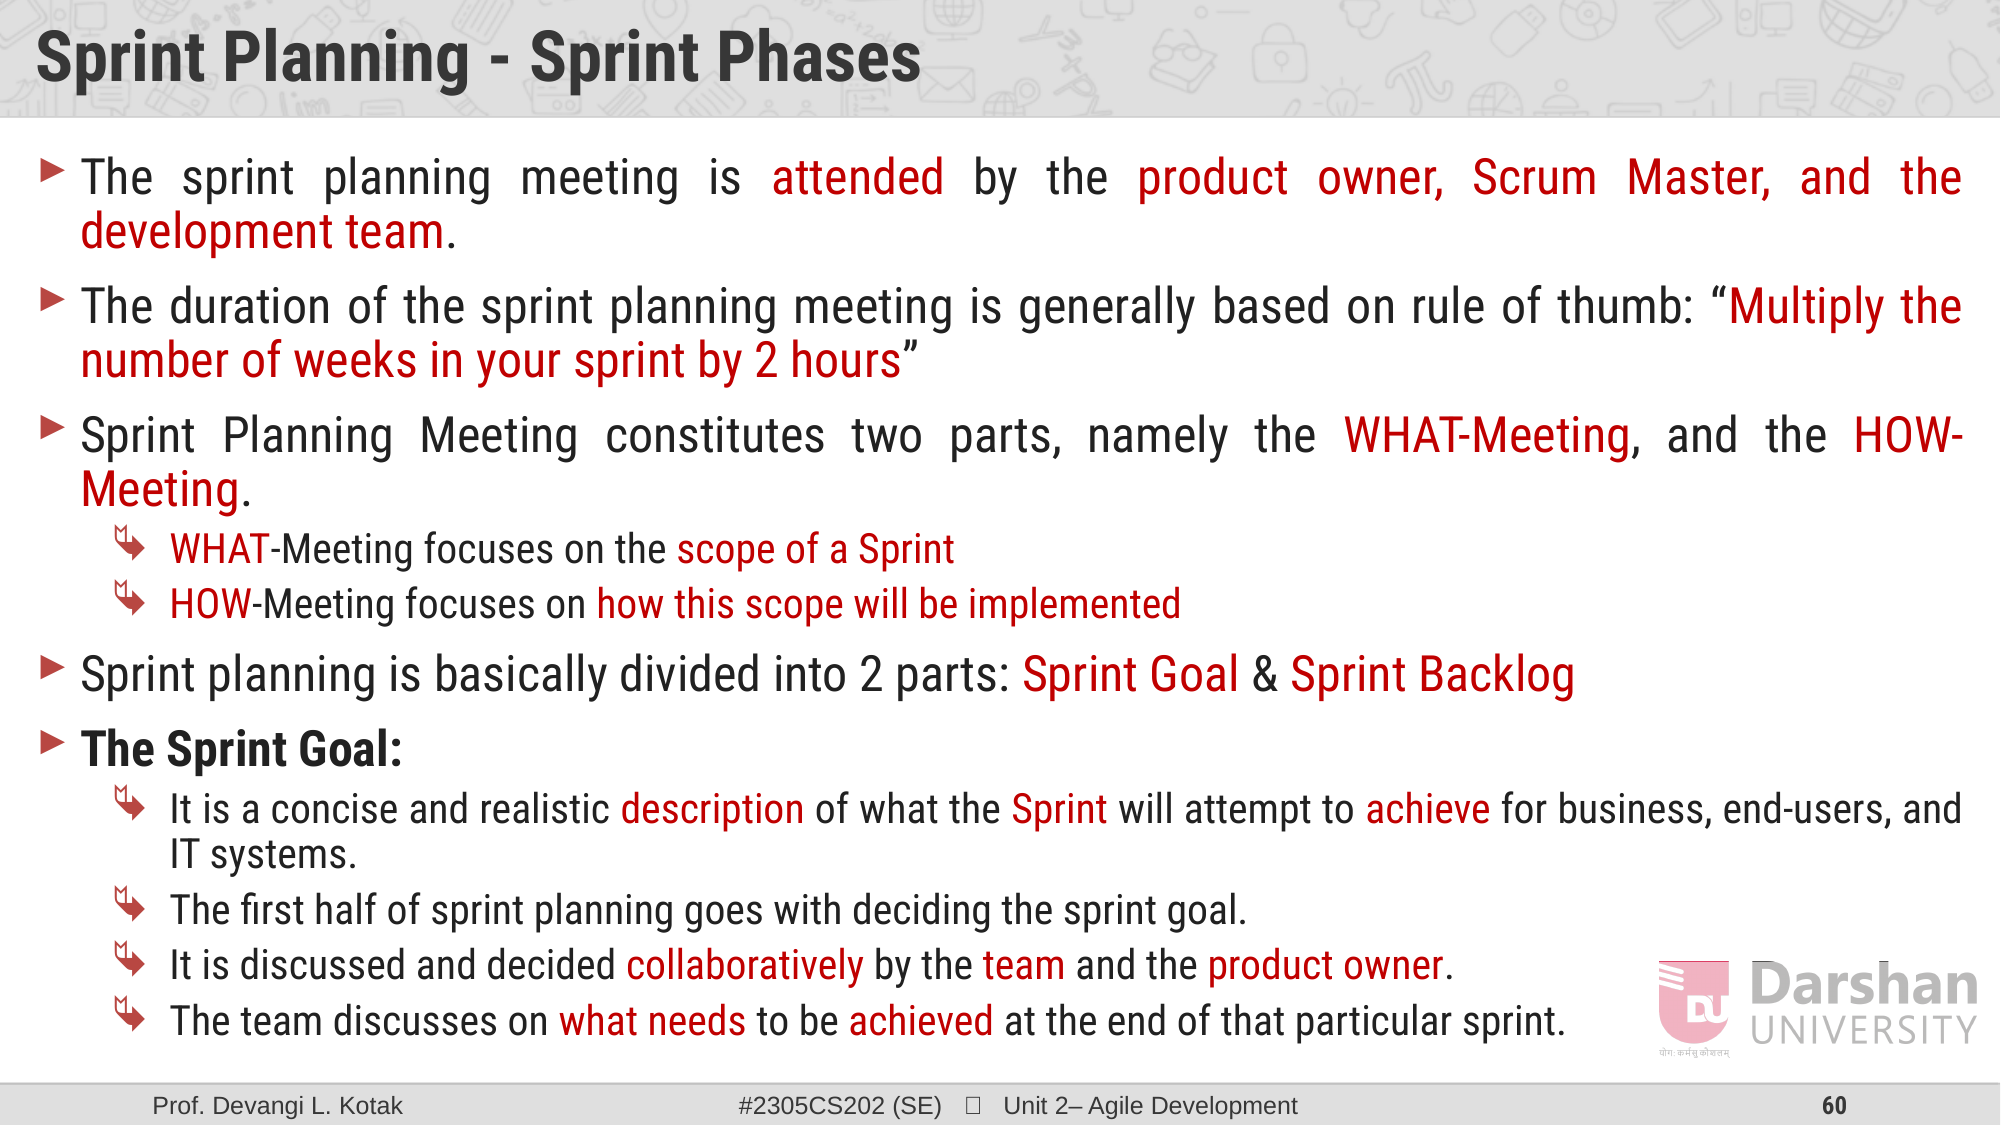

# Sprint Planning - Sprint Phases
The sprint planning meeting is attended by the product owner, Scrum Master, and the development team.
The duration of the sprint planning meeting is generally based on rule of thumb: “Multiply the number of weeks in your sprint by 2 hours”
Sprint Planning Meeting constitutes two parts, namely the WHAT-Meeting, and the HOW-Meeting.
WHAT-Meeting focuses on the scope of a Sprint
HOW-Meeting focuses on how this scope will be implemented
Sprint planning is basically divided into 2 parts: Sprint Goal & Sprint Backlog
The Sprint Goal:
It is a concise and realistic description of what the Sprint will attempt to achieve for business, end-users, and IT systems.
The first half of sprint planning goes with deciding the sprint goal.
It is discussed and decided collaboratively by the team and the product owner.
The team discusses on what needs to be achieved at the end of that particular sprint.